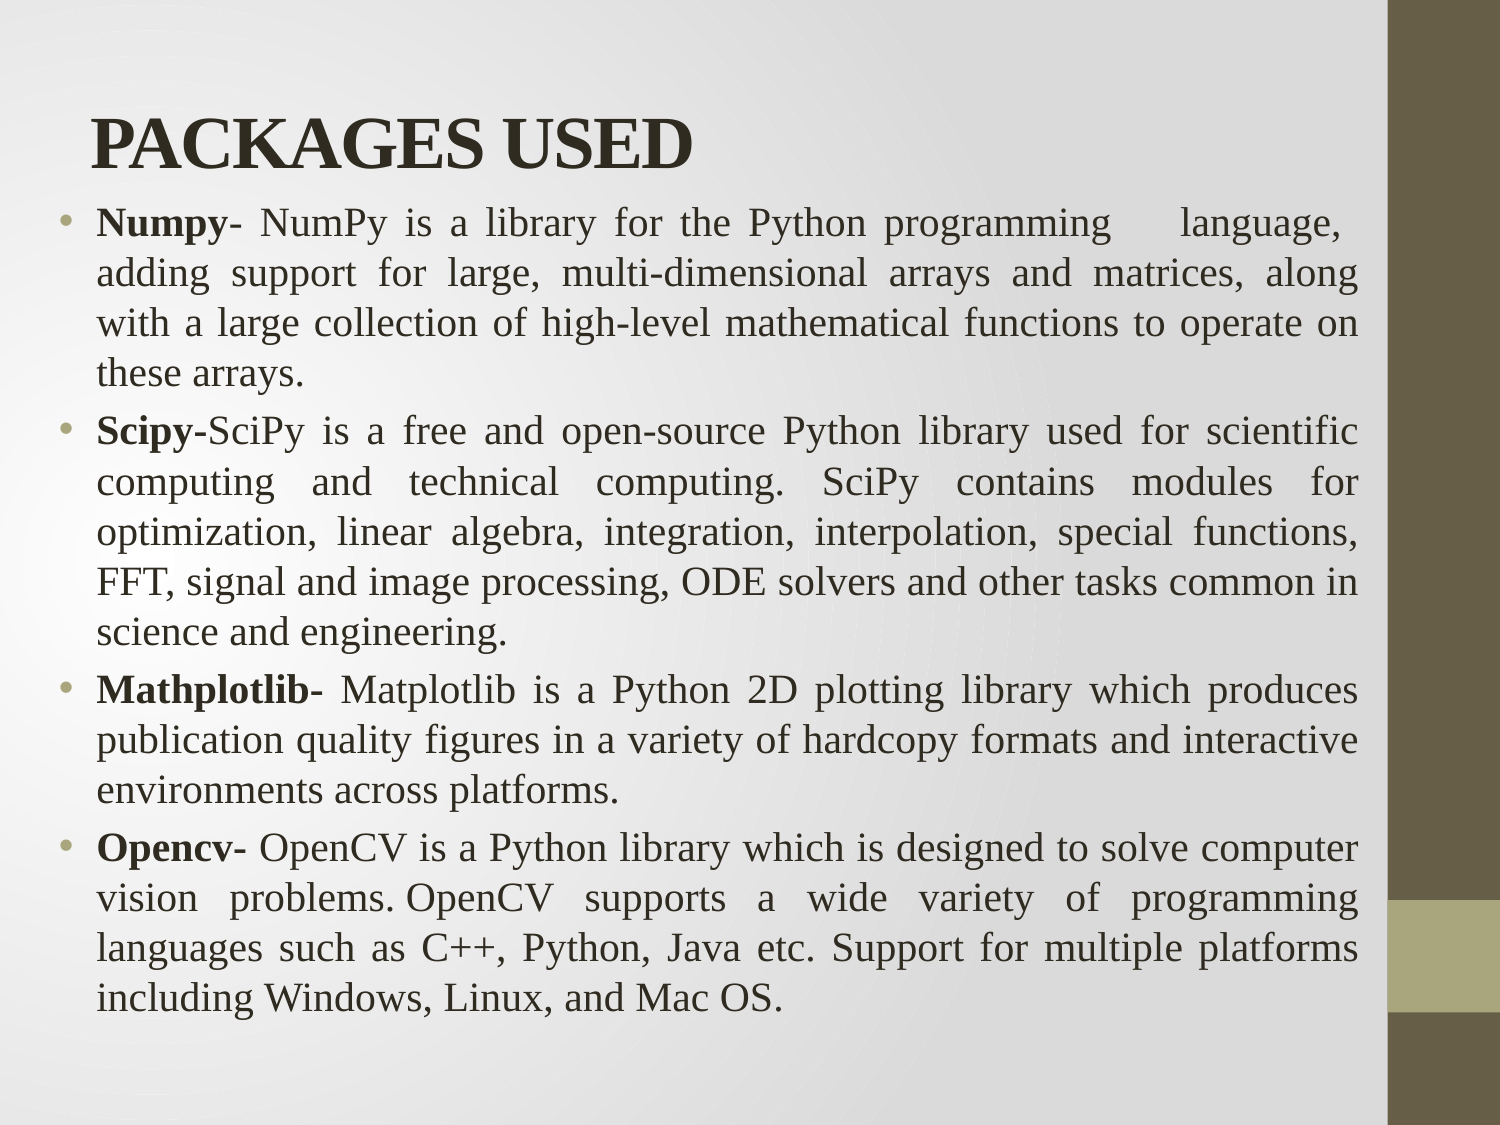

# PACKAGES USED
Numpy- NumPy is a library for the Python programming    language,  adding support for large, multi-dimensional arrays and matrices, along with a large collection of high-level mathematical functions to operate on these arrays.
Scipy-SciPy is a free and open-source Python library used for scientific computing and technical computing. SciPy contains modules for optimization, linear algebra, integration, interpolation, special functions, FFT, signal and image processing, ODE solvers and other tasks common in science and engineering.
Mathplotlib- Matplotlib is a Python 2D plotting library which produces publication quality figures in a variety of hardcopy formats and interactive environments across platforms.
Opencv- OpenCV is a Python library which is designed to solve computer vision problems. OpenCV supports a wide variety of programming languages such as C++, Python, Java etc. Support for multiple platforms including Windows, Linux, and Mac OS.